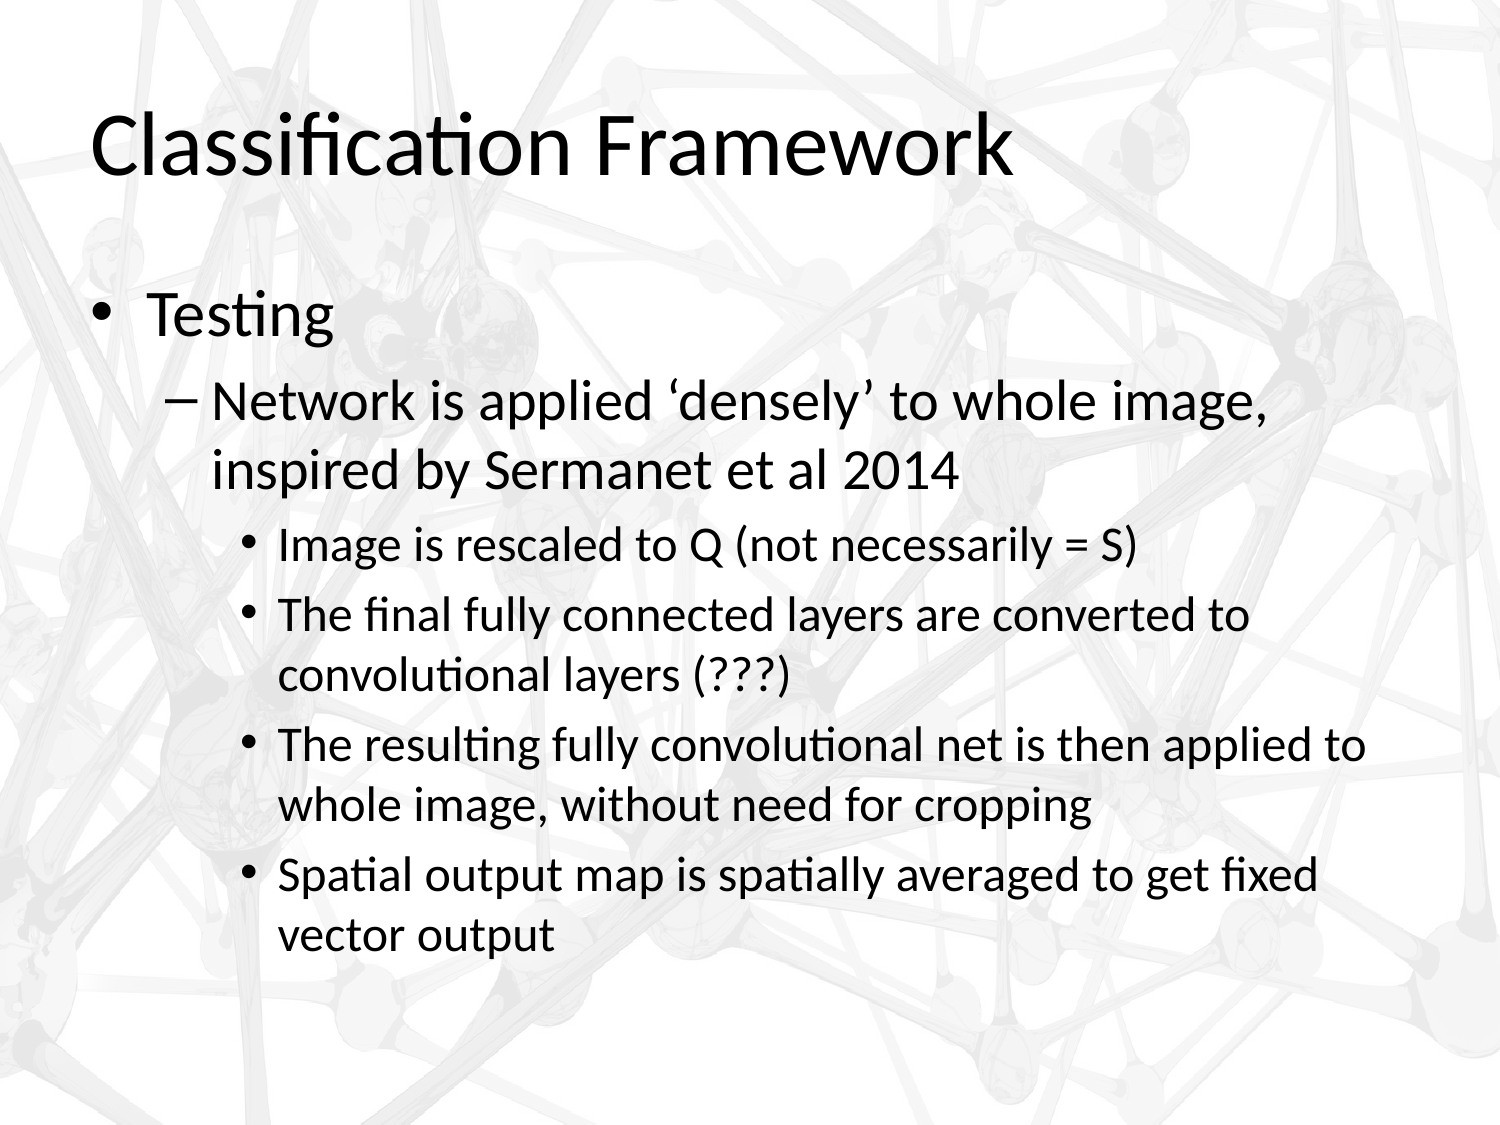

# Classification Framework
Testing
Network is applied ‘densely’ to whole image, inspired by Sermanet et al 2014
Image is rescaled to Q (not necessarily = S)
The final fully connected layers are converted to convolutional layers (???)
The resulting fully convolutional net is then applied to whole image, without need for cropping
Spatial output map is spatially averaged to get fixed vector output